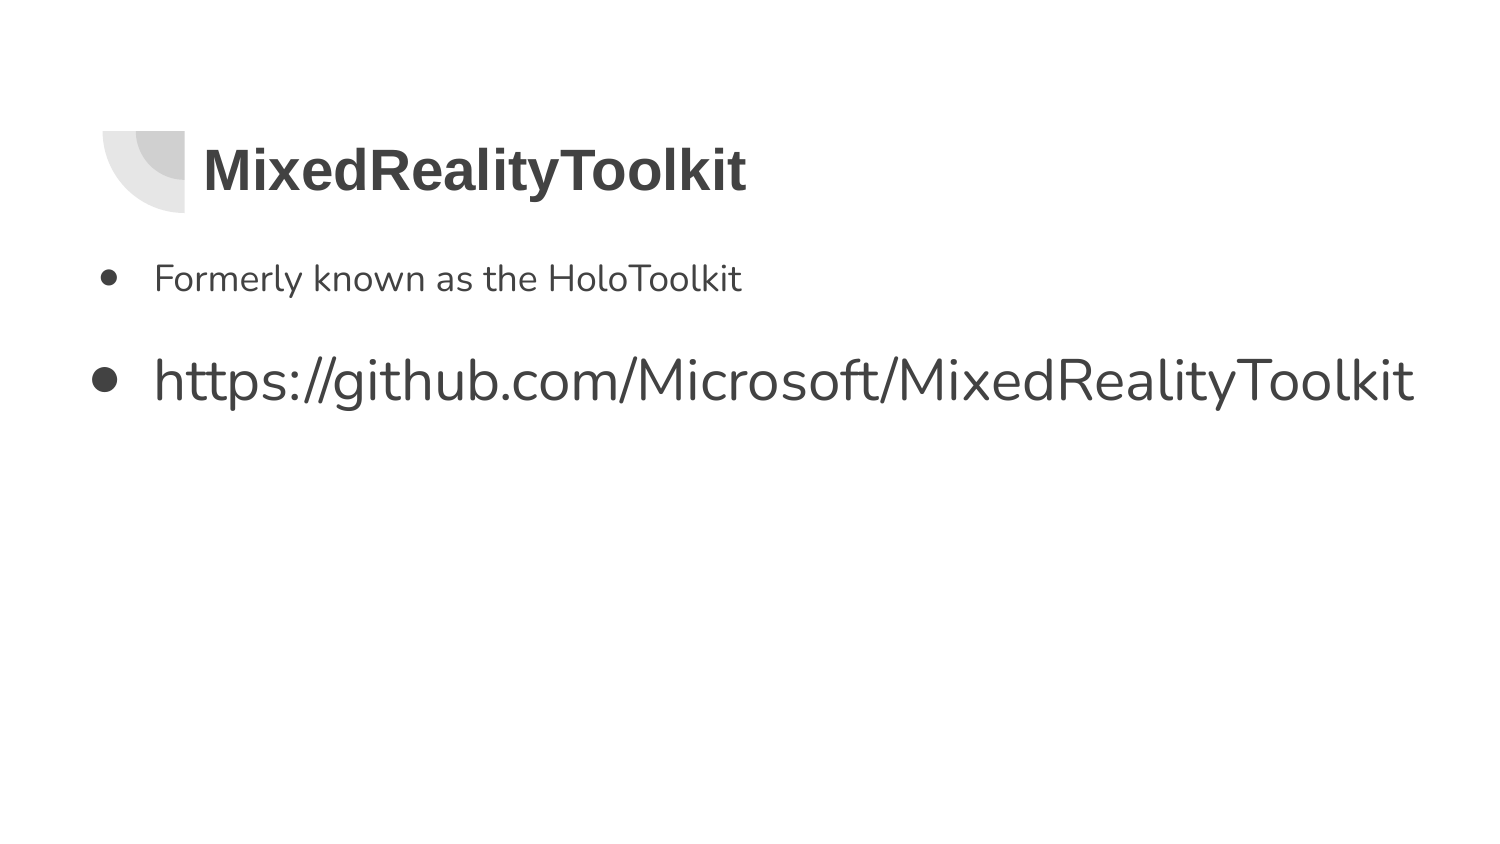

# MixedRealityToolkit
Formerly known as the HoloToolkit
https://github.com/Microsoft/MixedRealityToolkit